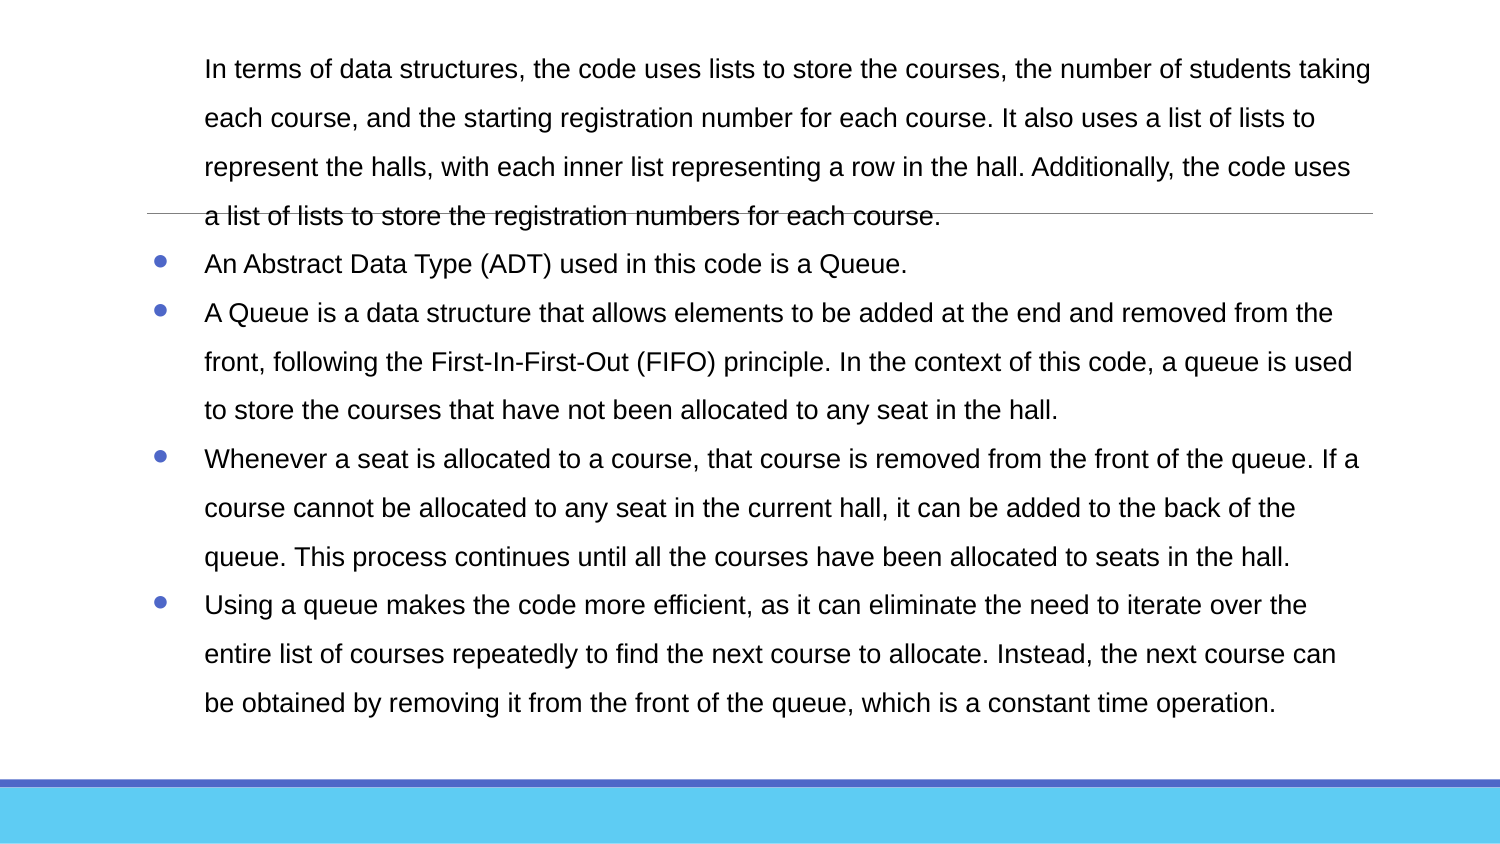

In terms of data structures, the code uses lists to store the courses, the number of students taking each course, and the starting registration number for each course. It also uses a list of lists to represent the halls, with each inner list representing a row in the hall. Additionally, the code uses a list of lists to store the registration numbers for each course.
An Abstract Data Type (ADT) used in this code is a Queue.
A Queue is a data structure that allows elements to be added at the end and removed from the front, following the First-In-First-Out (FIFO) principle. In the context of this code, a queue is used to store the courses that have not been allocated to any seat in the hall.
Whenever a seat is allocated to a course, that course is removed from the front of the queue. If a course cannot be allocated to any seat in the current hall, it can be added to the back of the queue. This process continues until all the courses have been allocated to seats in the hall.
Using a queue makes the code more efficient, as it can eliminate the need to iterate over the entire list of courses repeatedly to find the next course to allocate. Instead, the next course can be obtained by removing it from the front of the queue, which is a constant time operation.